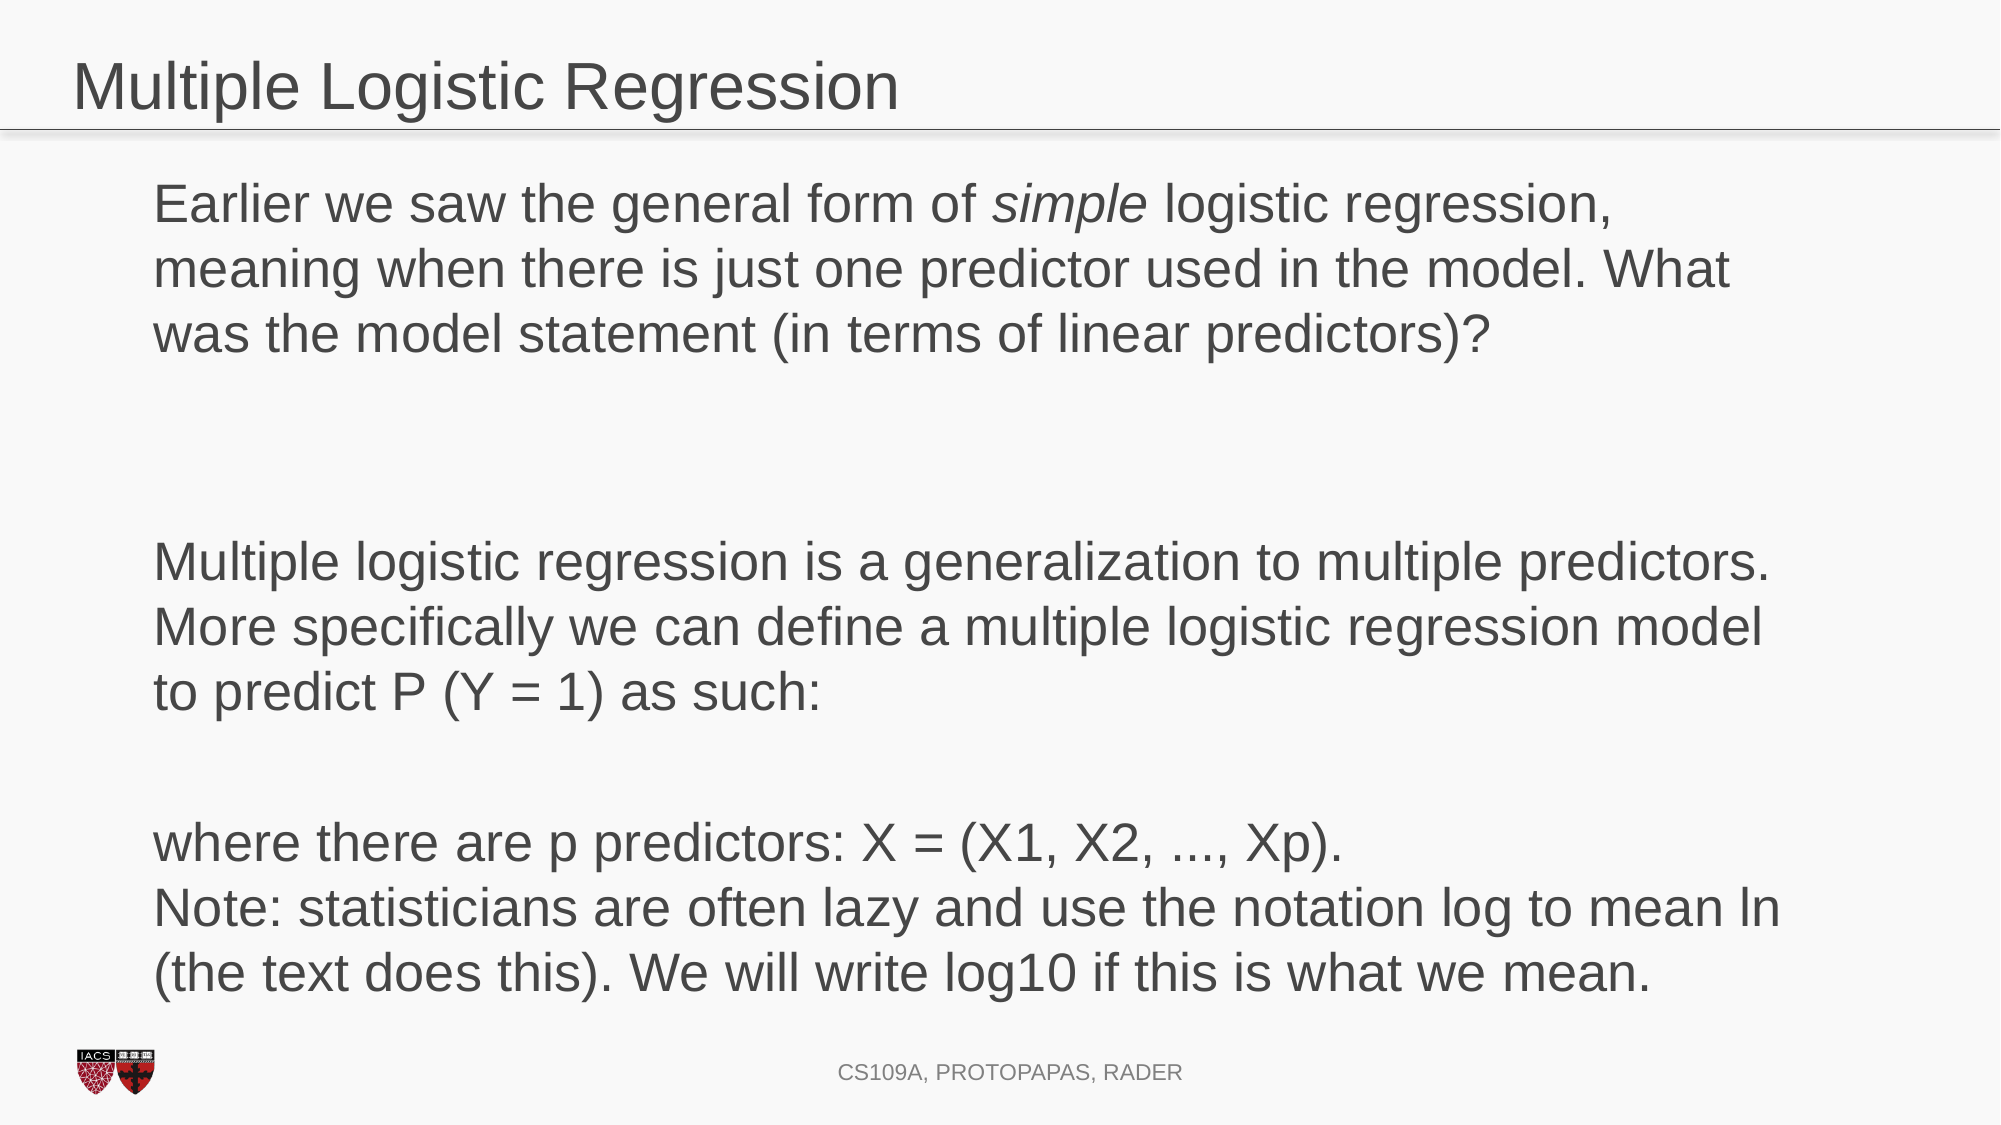

# Multiple Logistic Regression
Earlier we saw the general form of simple logistic regression, meaning when there is just one predictor used in the model. What was the model statement (in terms of linear predictors)?

Multiple logistic regression is a generalization to multiple predictors. More specifically we can define a multiple logistic regression model to predict P (Y = 1) as such:

where there are p predictors: X = (X1, X2, ..., Xp).
Note: statisticians are often lazy and use the notation log to mean ln (the text does this). We will write log10 if this is what we mean.